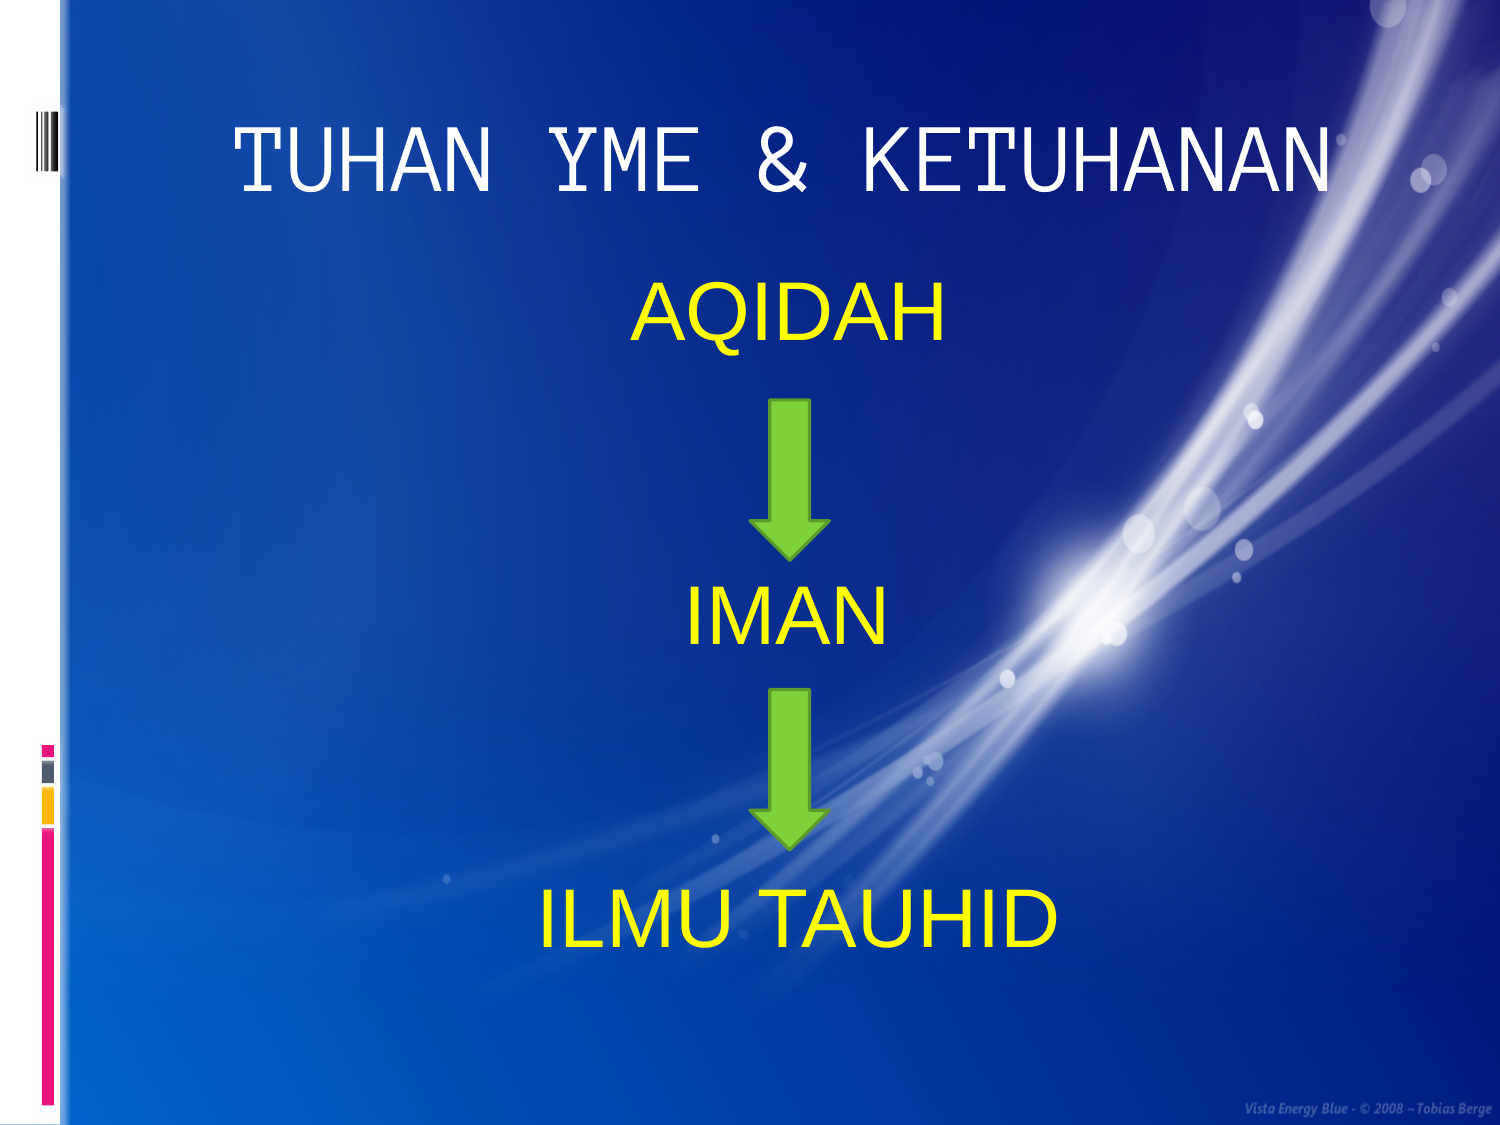

# TUHAN YME & KETUHANAN
AQIDAH

IMAN

ILMU TAUHID